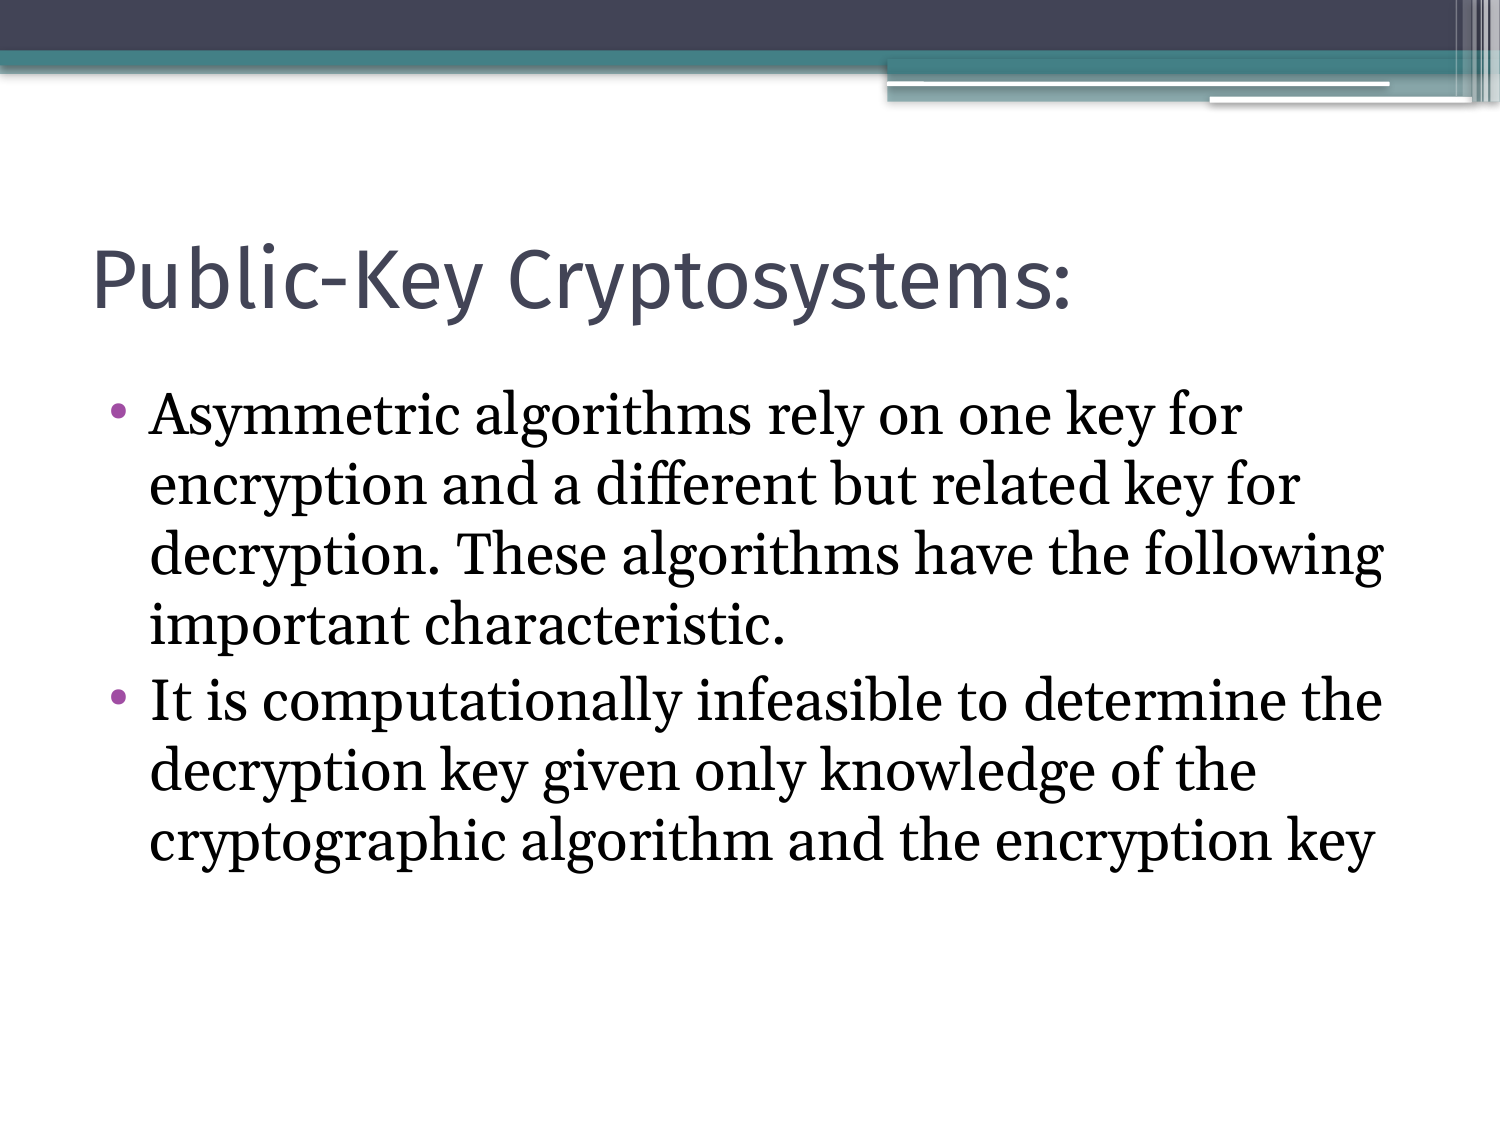

# Public-Key Cryptosystems:
Asymmetric algorithms rely on one key for encryption and a different but related key for decryption. These algorithms have the following important characteristic.
It is computationally infeasible to determine the decryption key given only knowledge of the cryptographic algorithm and the encryption key